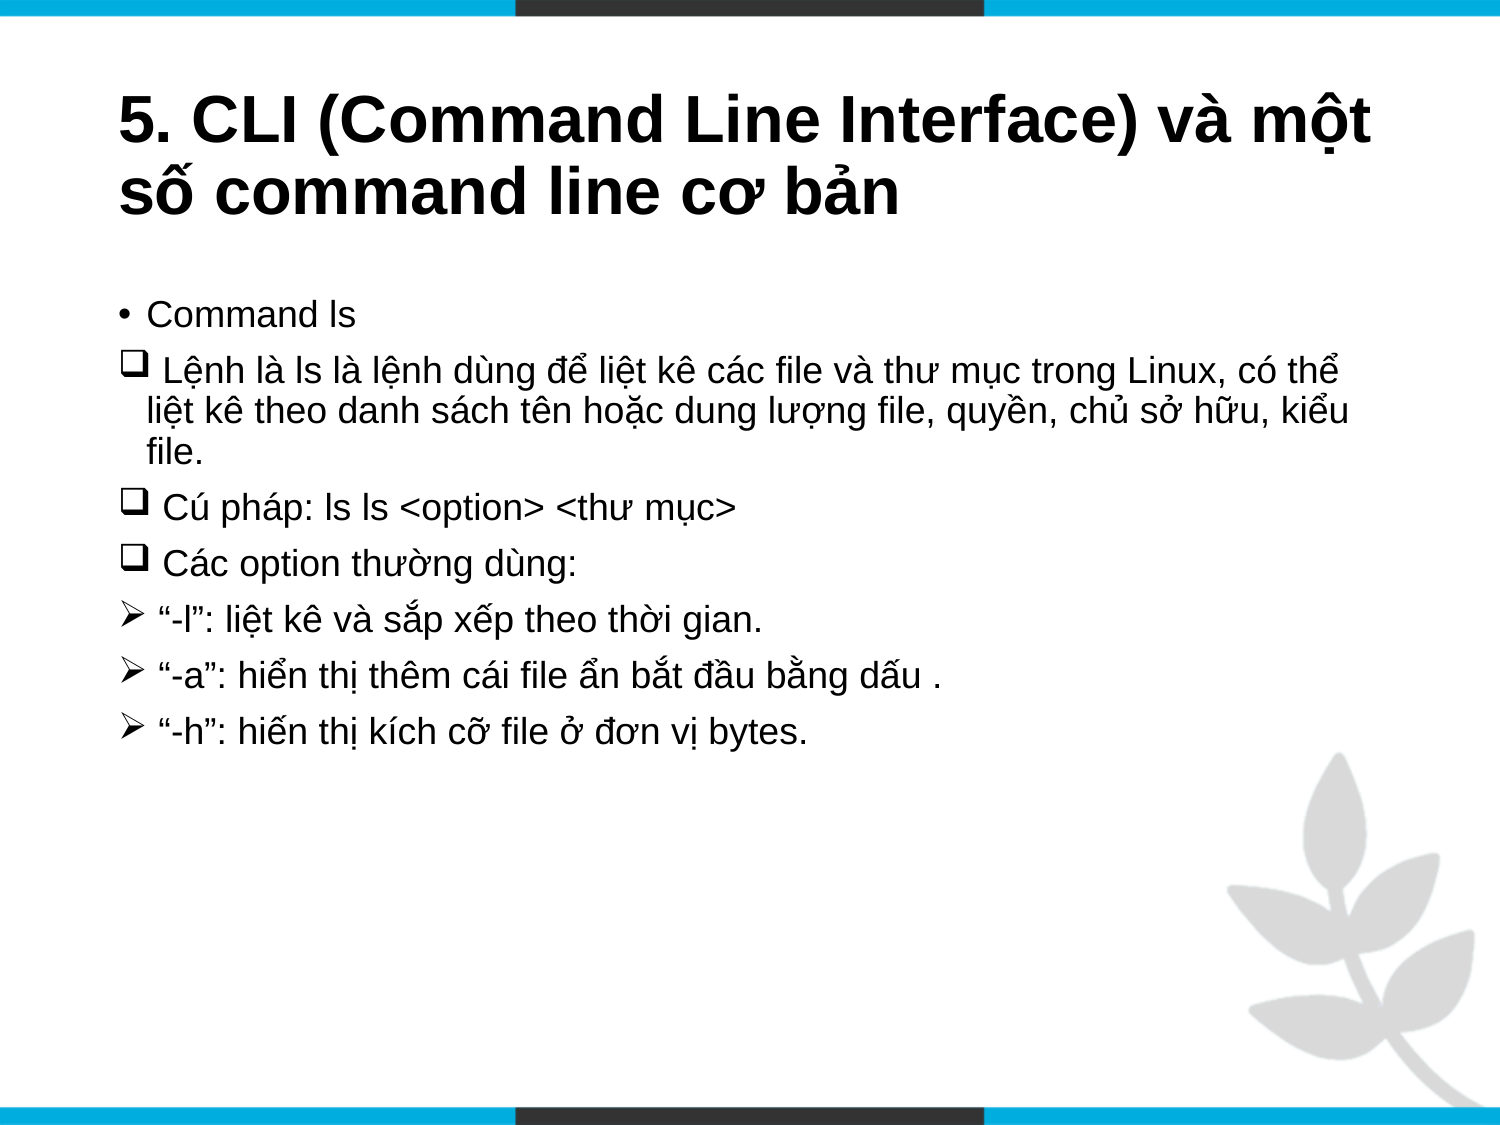

# 5. CLI (Command Line Interface) và một số command line cơ bản
Command ls
 Lệnh là ls là lệnh dùng để liệt kê các file và thư mục trong Linux, có thể liệt kê theo danh sách tên hoặc dung lượng file, quyền, chủ sở hữu, kiểu file.
 Cú pháp: ls ls <option> <thư mục>
 Các option thường dùng:
 “-l”: liệt kê và sắp xếp theo thời gian.
 “-a”: hiển thị thêm cái file ẩn bắt đầu bằng dấu .
 “-h”: hiến thị kích cỡ file ở đơn vị bytes.